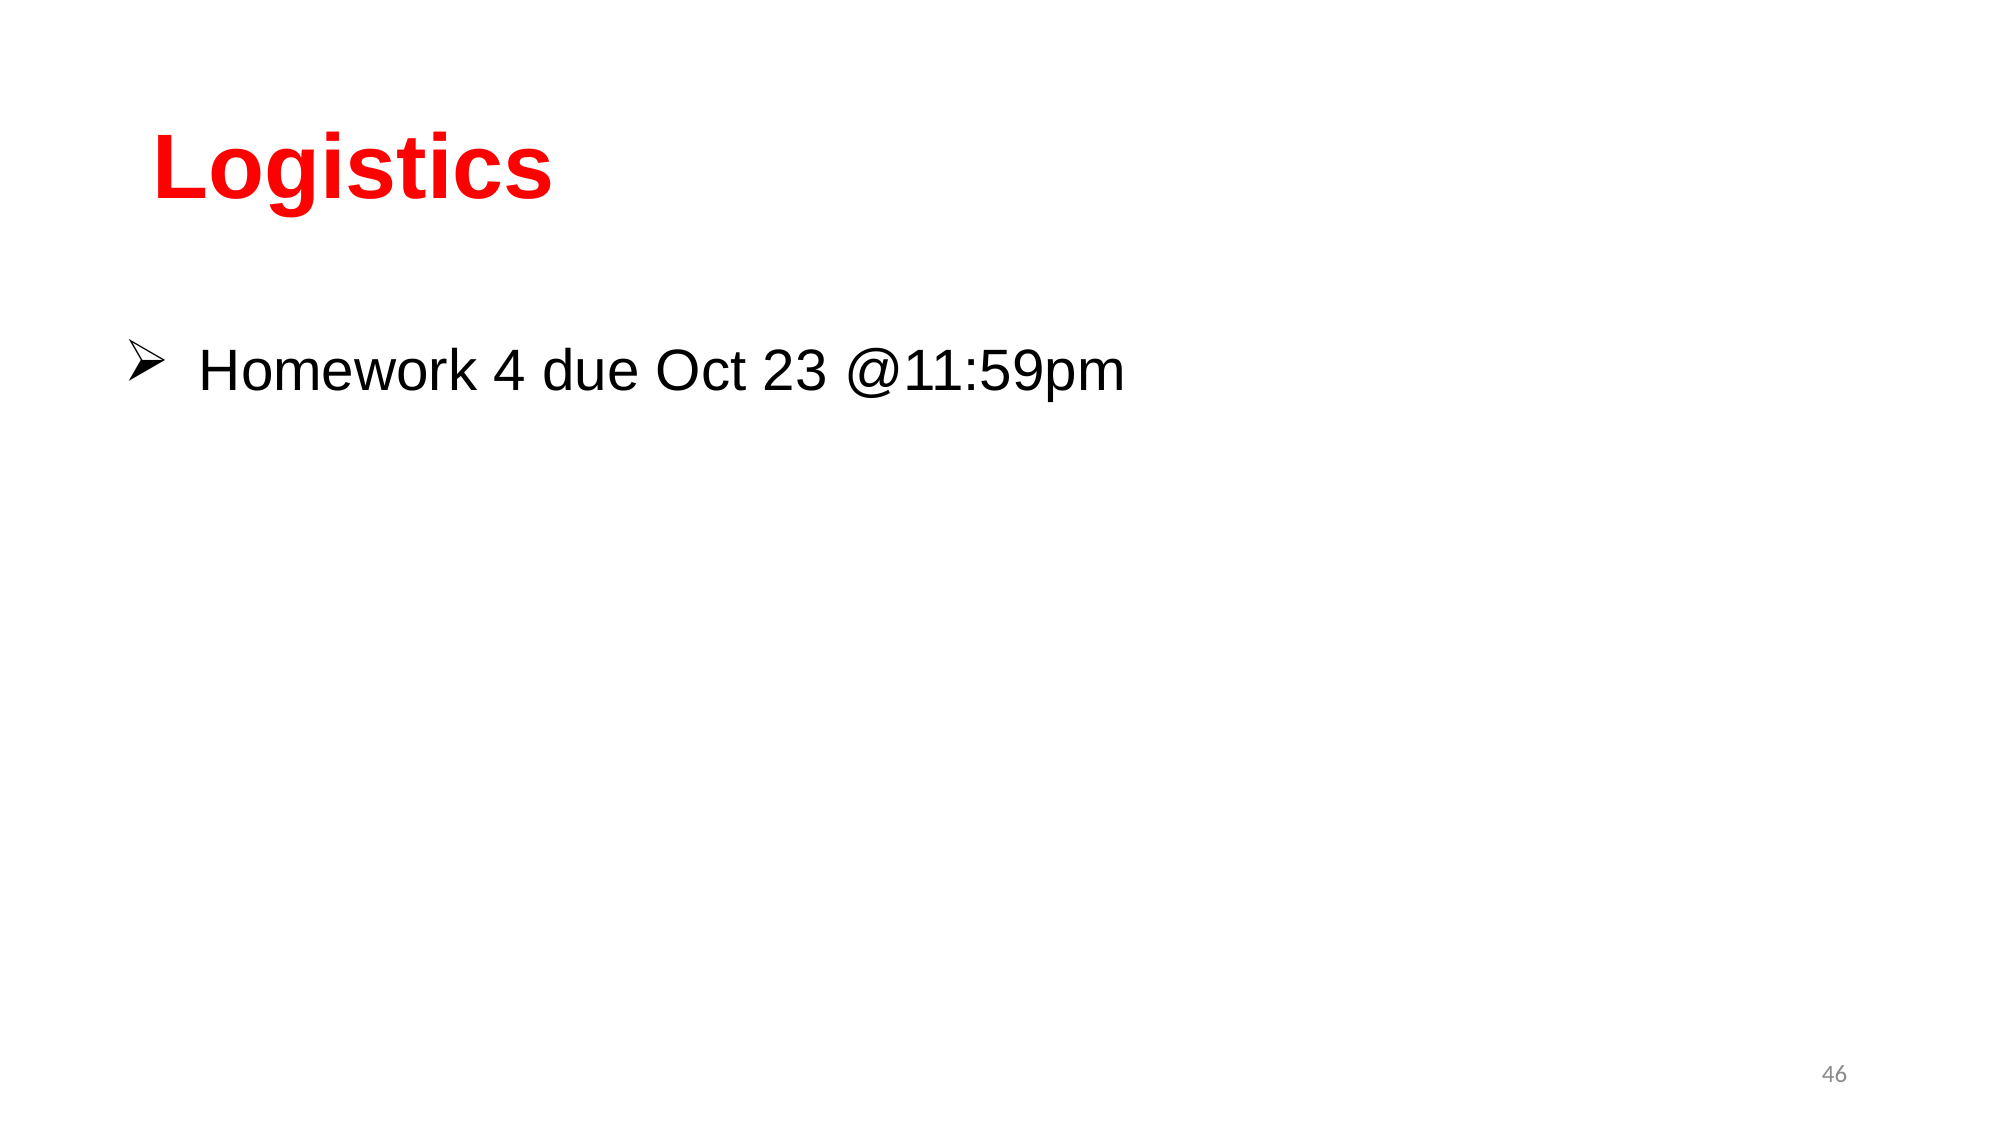

# Logistics

Homework 4 due Oct 23 @11:59pm

46